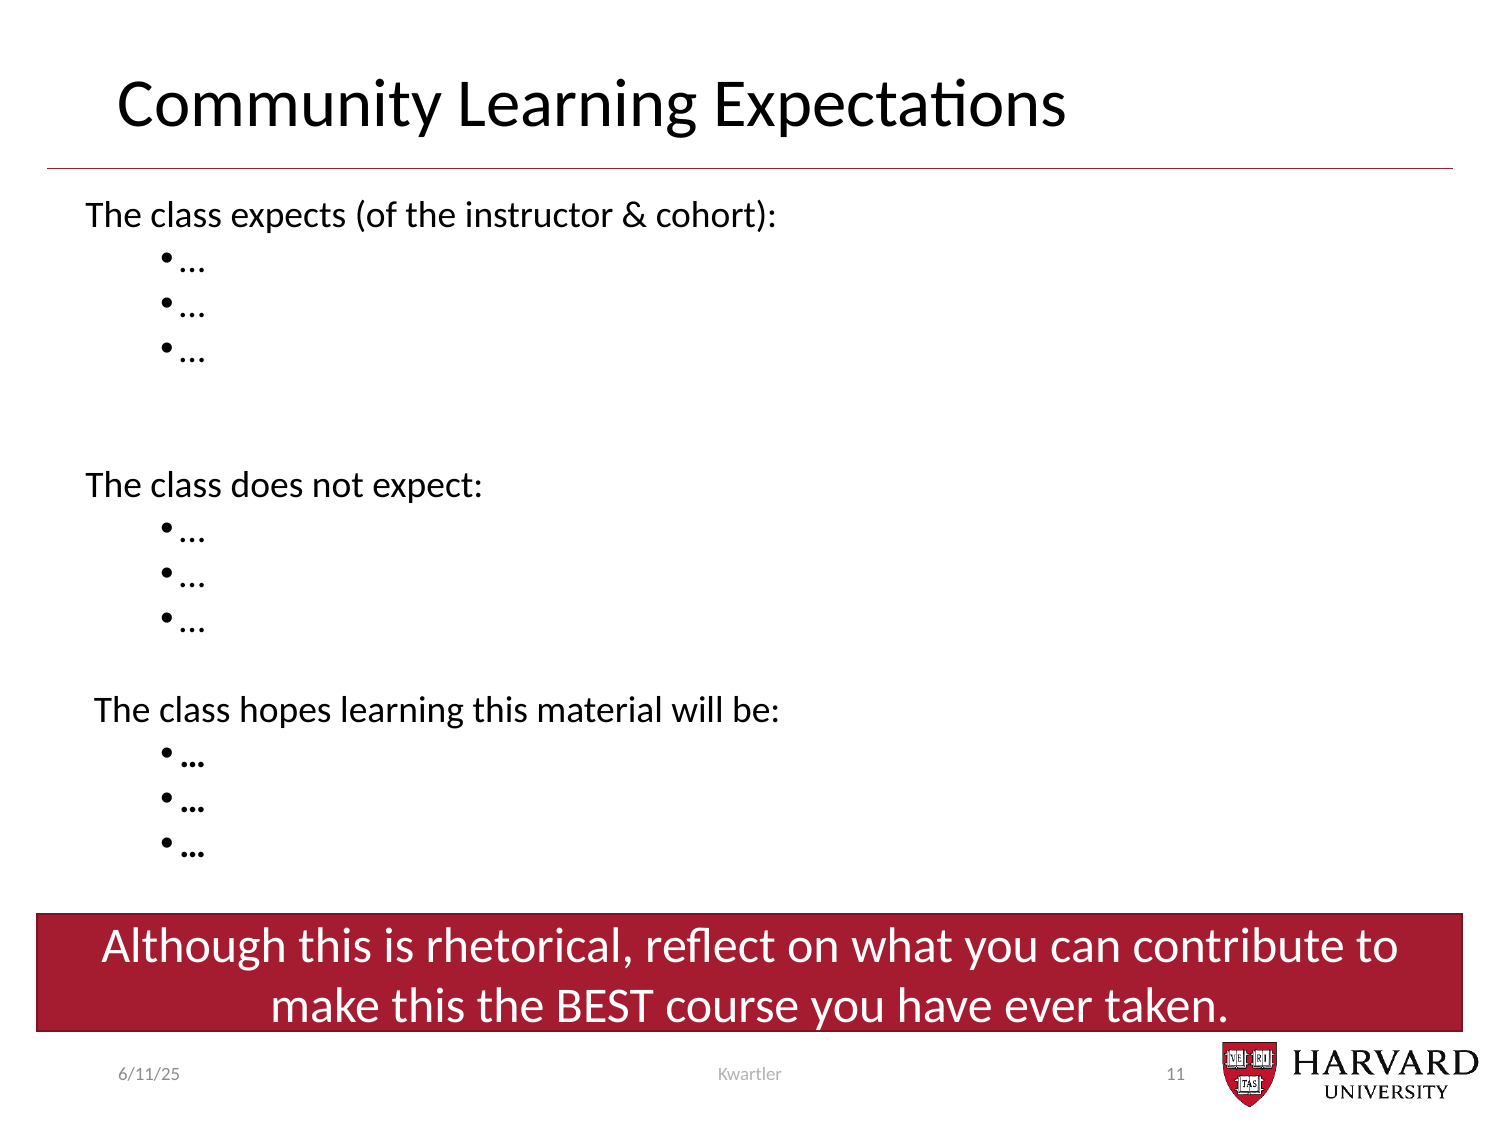

# Community Learning Expectations
The class expects (of the instructor & cohort):
…
…
…

The class does not expect:
…
…
…

 The class hopes learning this material will be:
…
…
…
Although this is rhetorical, reflect on what you can contribute to make this the BEST course you have ever taken.
6/11/25
Kwartler
11